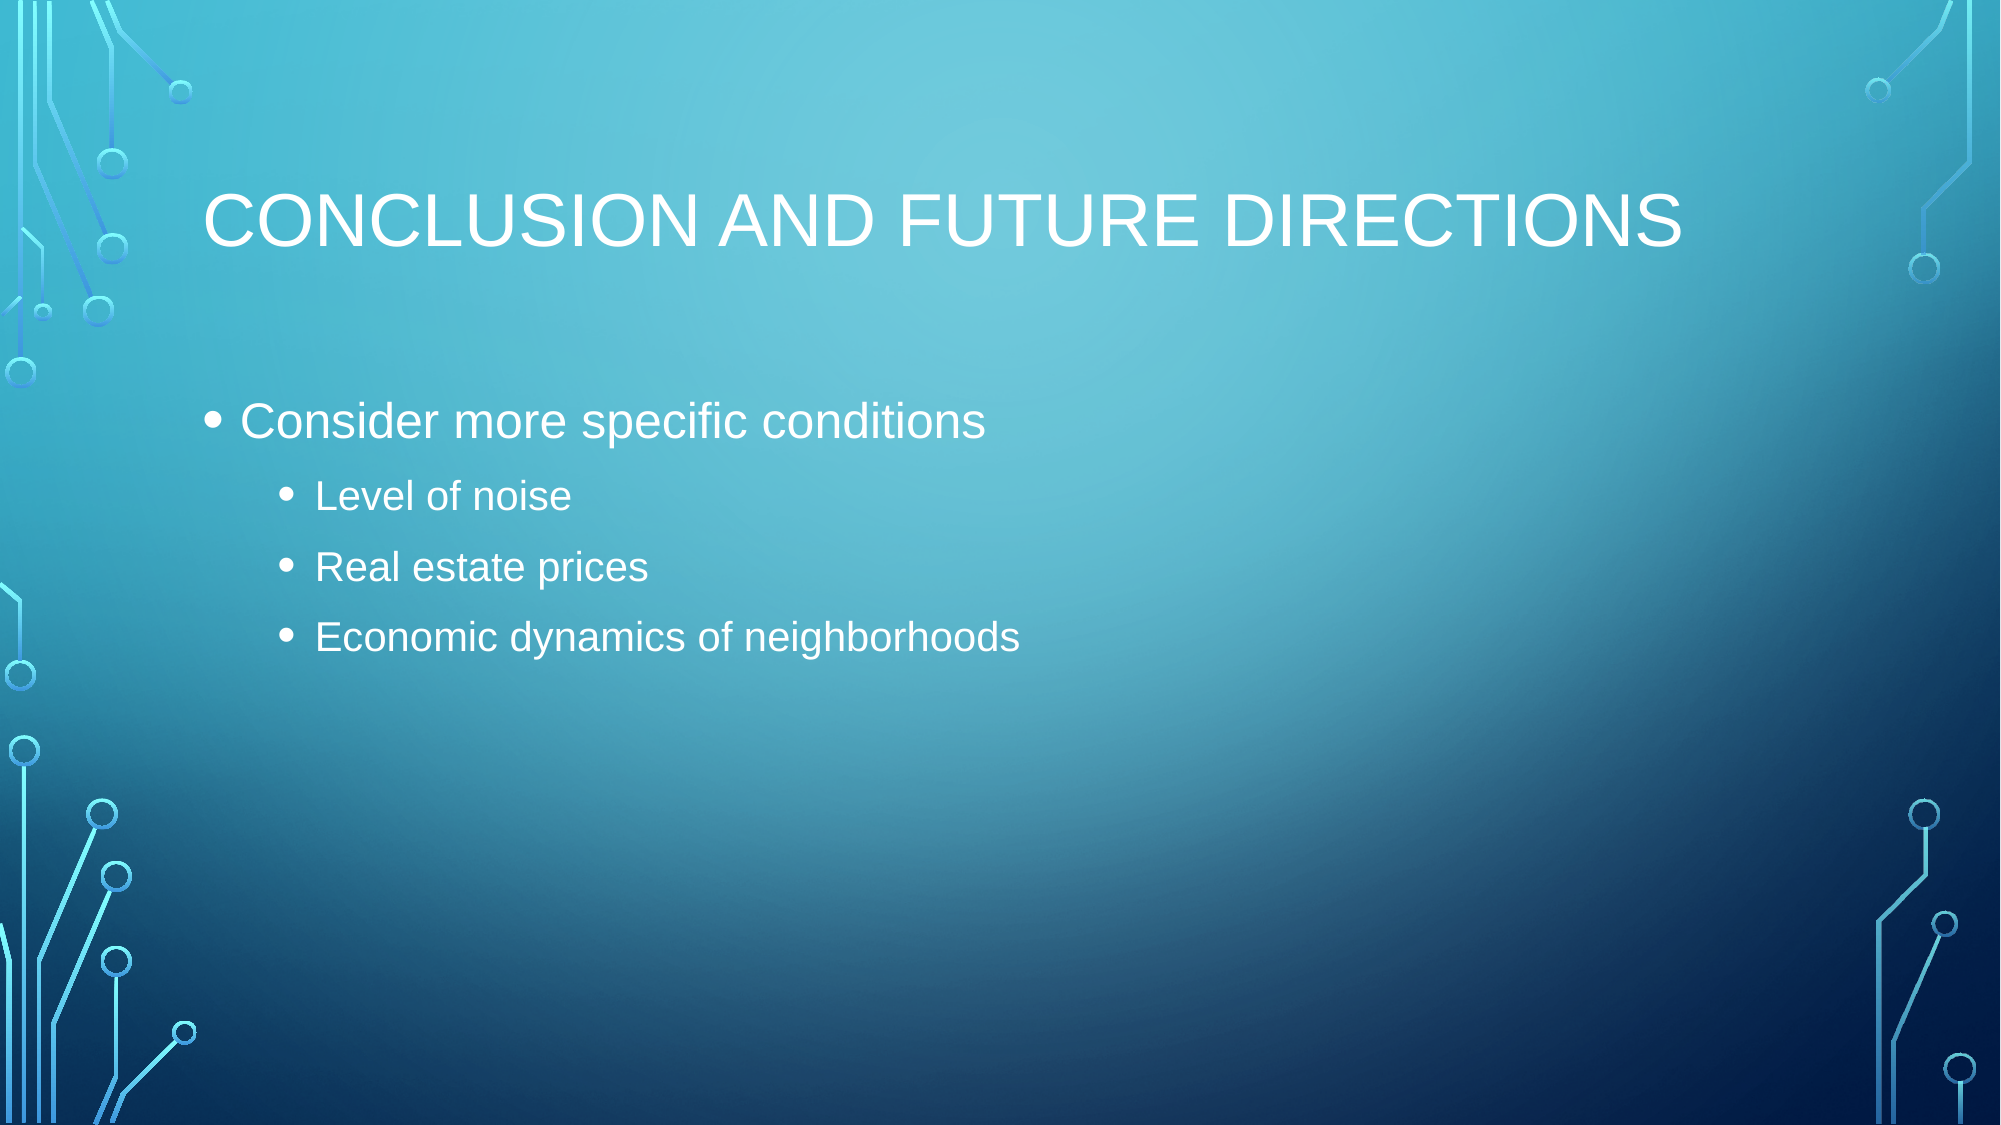

# Conclusion and future directions
Consider more specific conditions
Level of noise
Real estate prices
Economic dynamics of neighborhoods